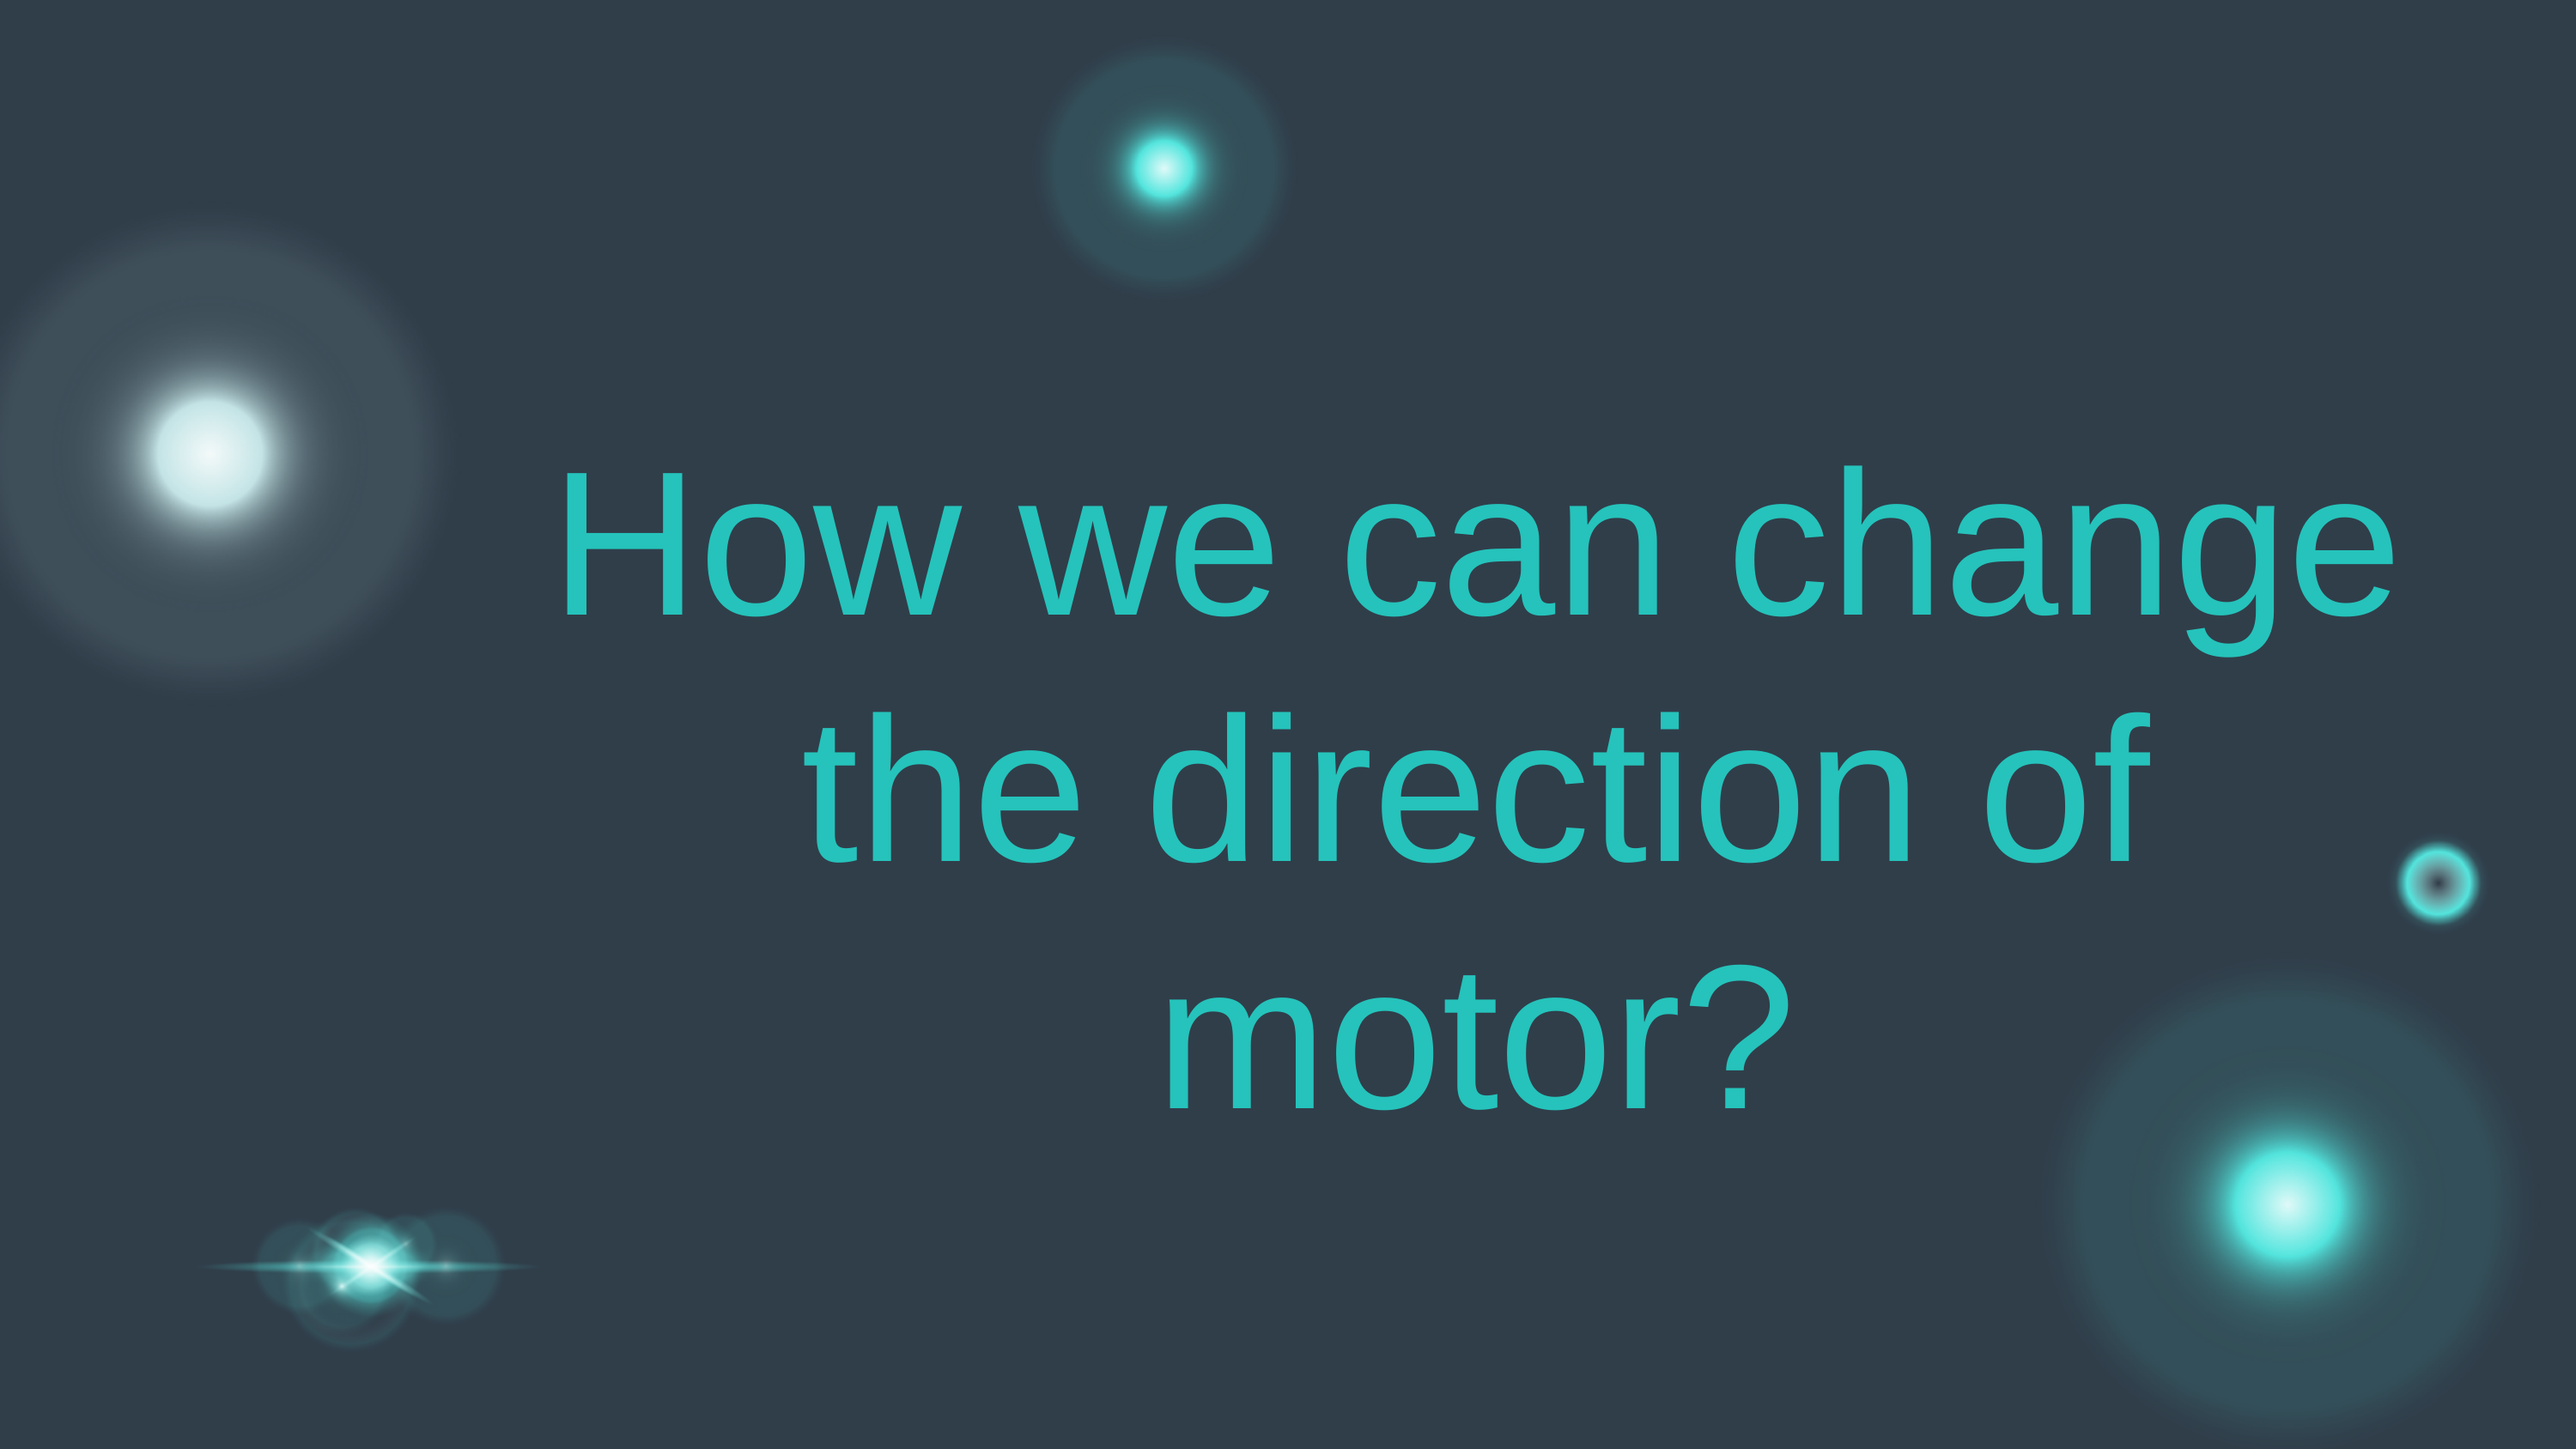

How we can change the direction of motor?